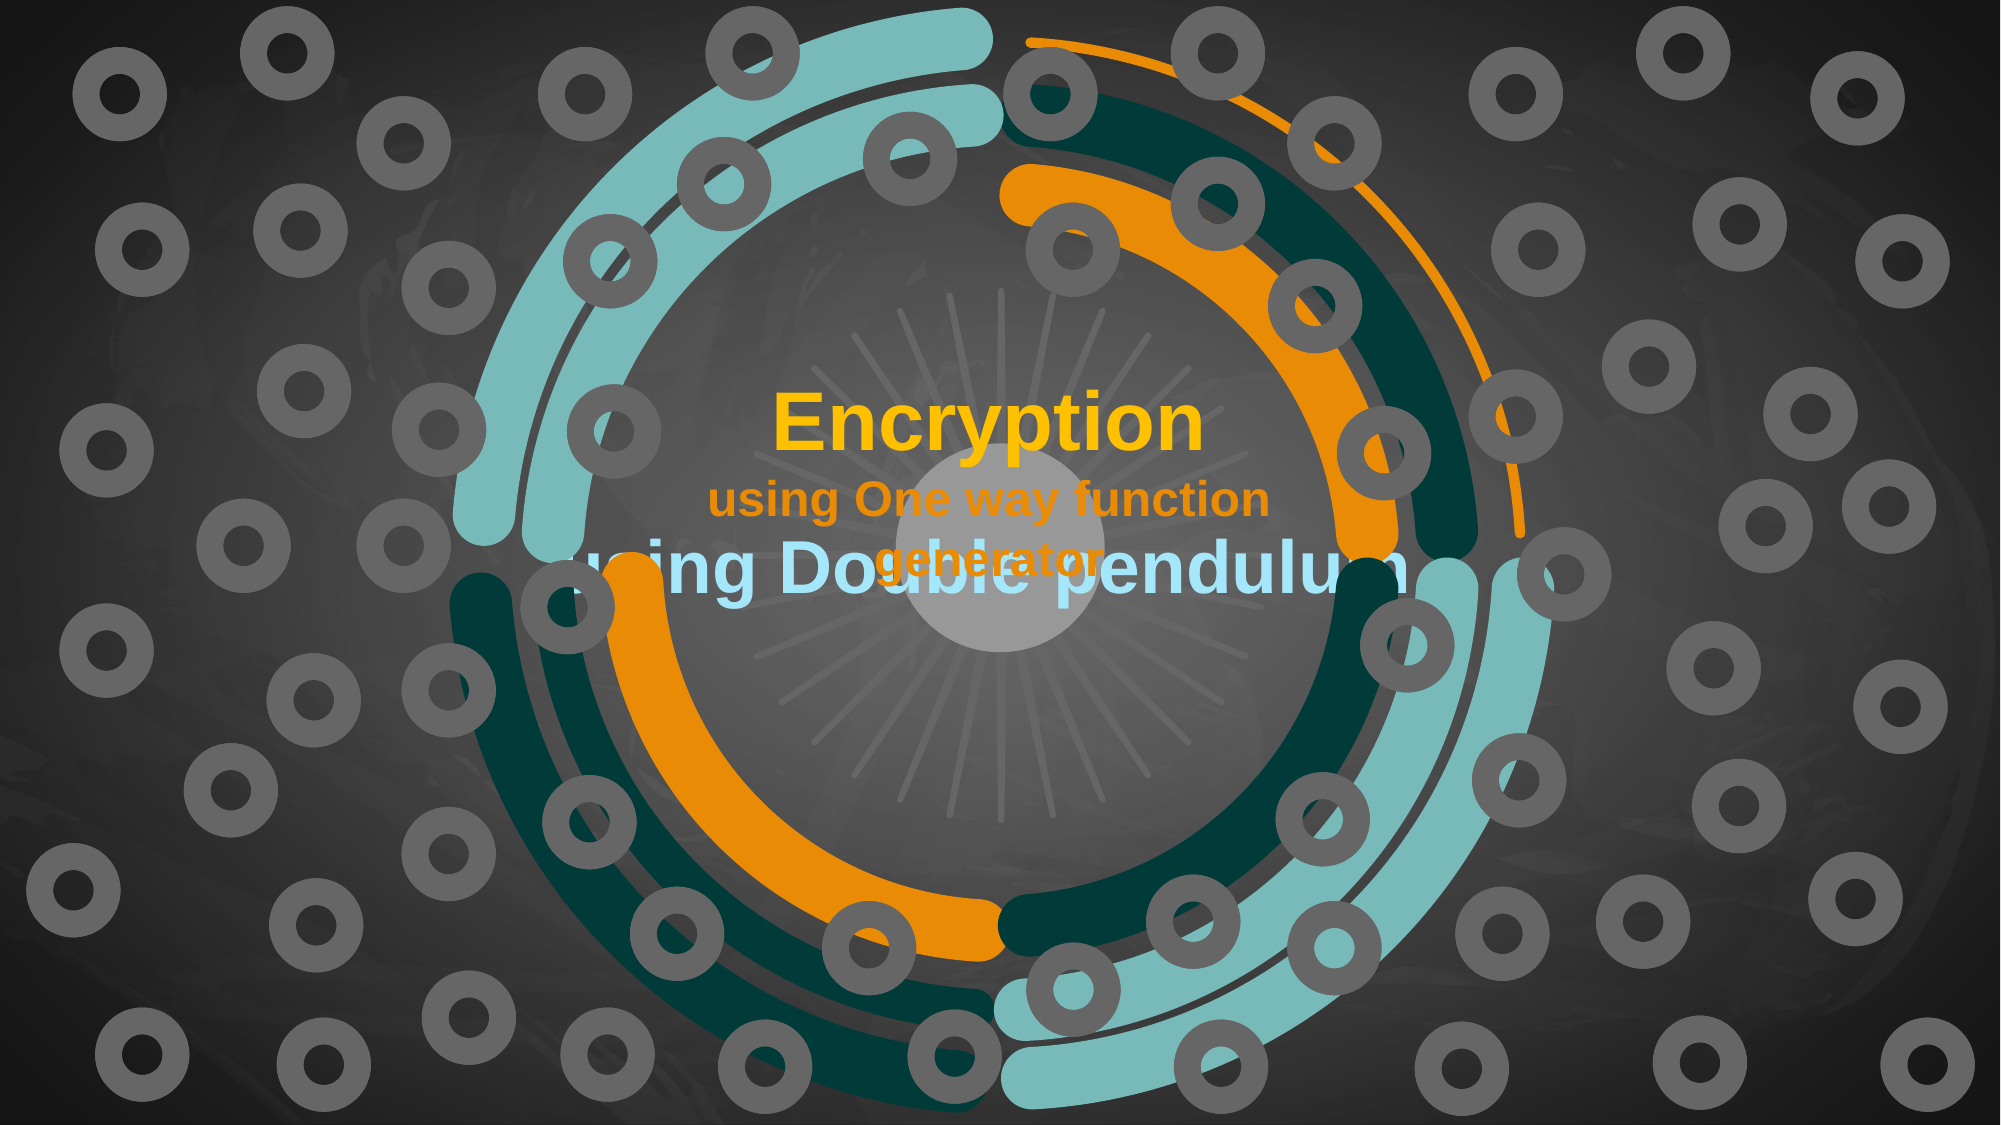

Encryption
using One way function generator

using Double pendulum